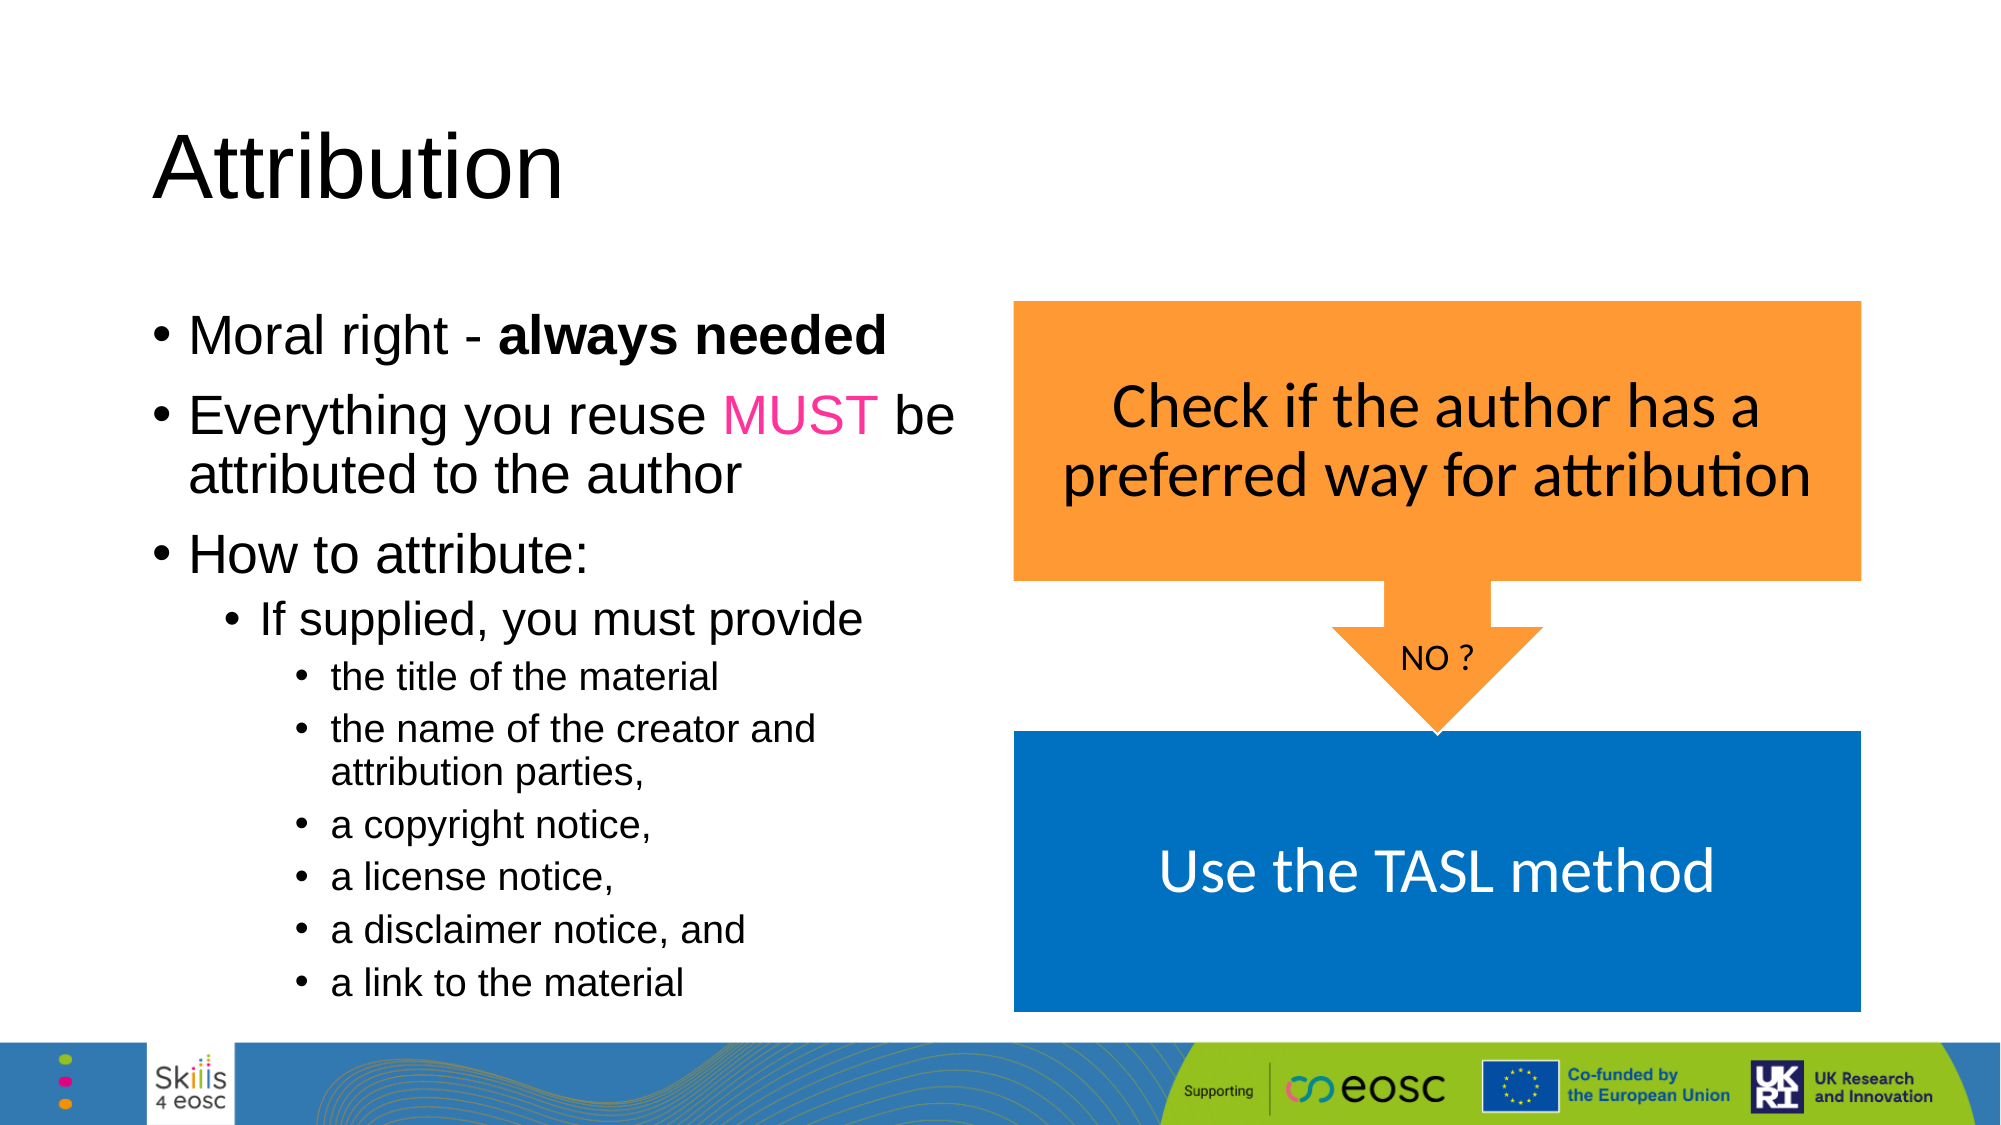

# Attribution
Moral right - always needed
Everything you reuse MUST be attributed to the author
How to attribute:
If supplied, you must provide
the title of the material
the name of the creator and attribution parties,
a copyright notice,
a license notice,
a disclaimer notice, and
a link to the material

Use the TASL method
Check if the author has a preferred way for attribution
NO ?